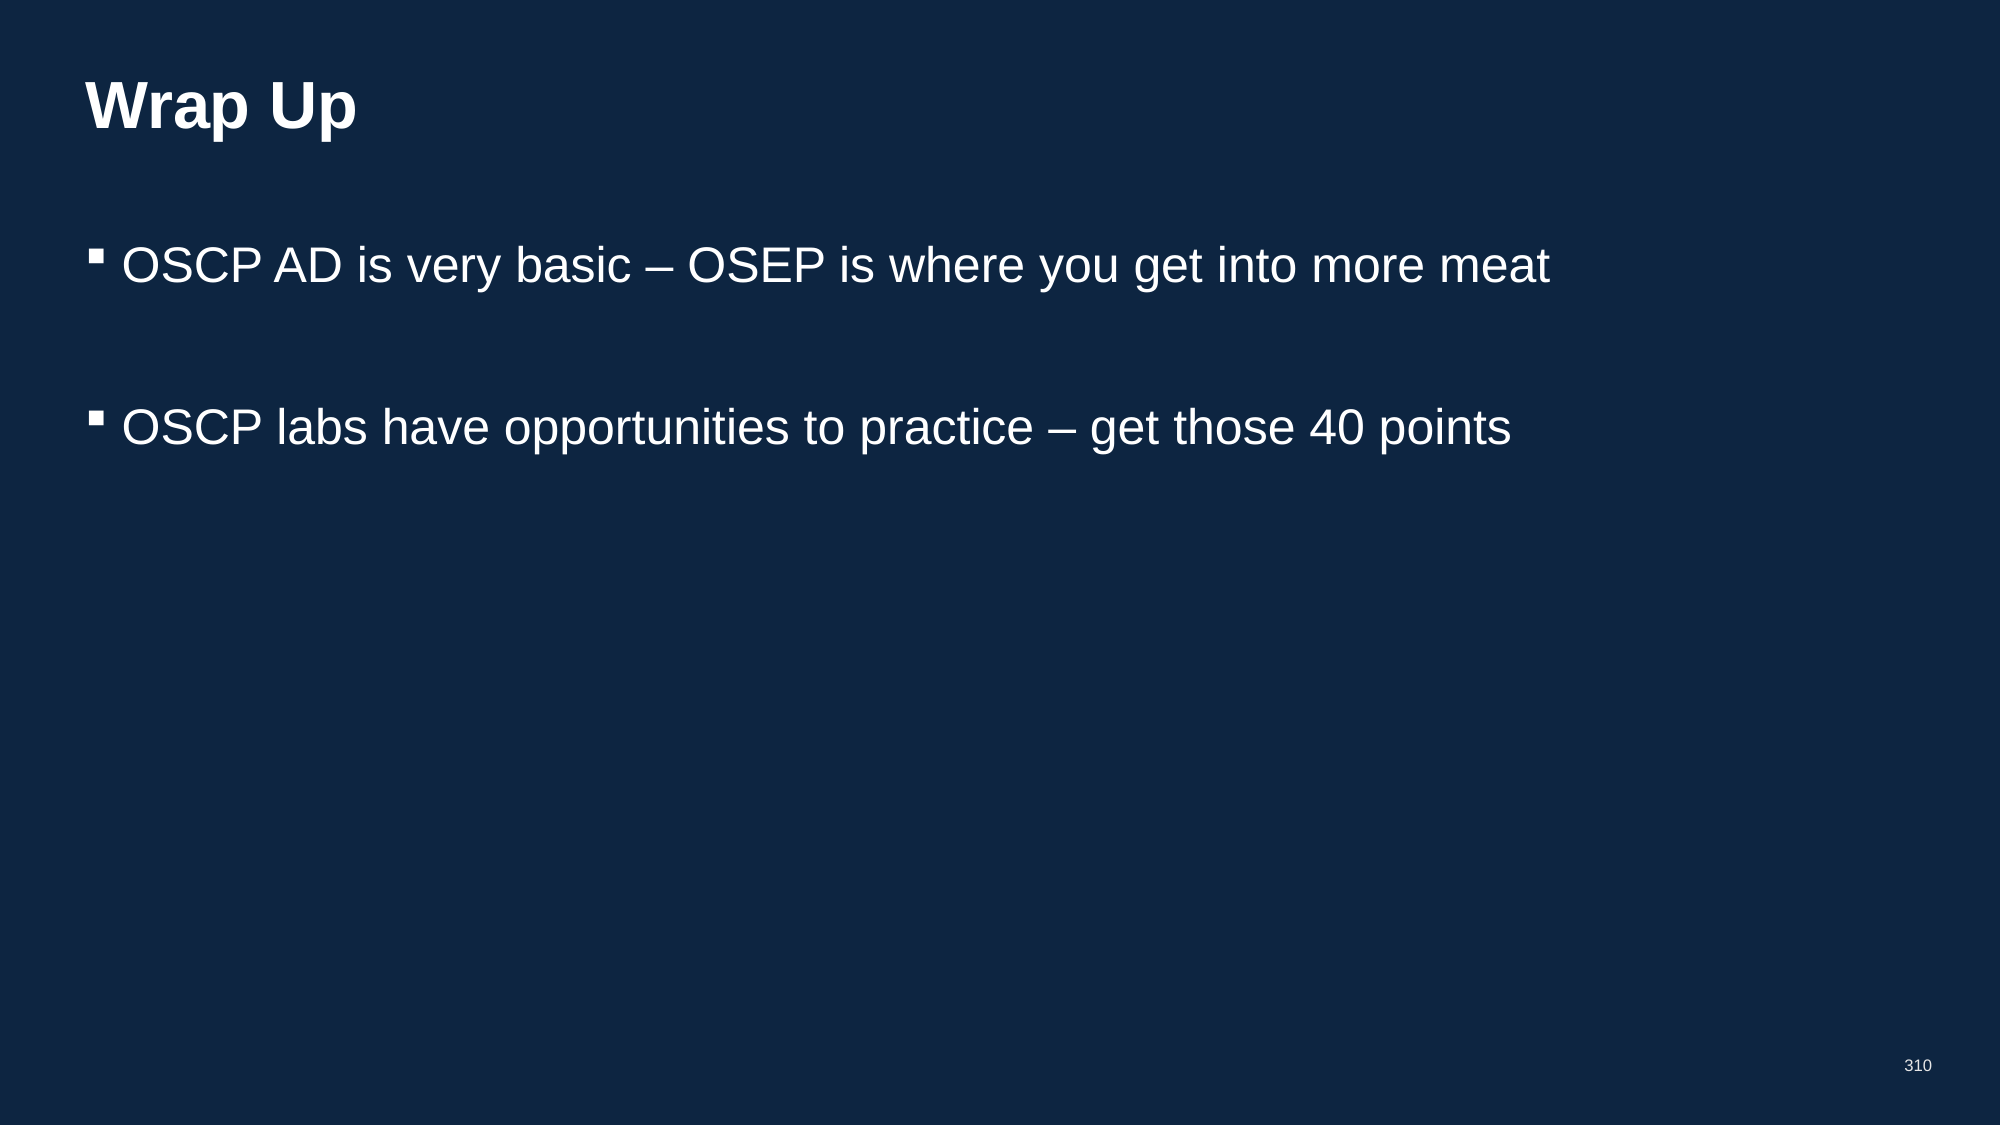

# Wrap Up
OSCP AD is very basic – OSEP is where you get into more meat

OSCP labs have opportunities to practice – get those 40 points
310